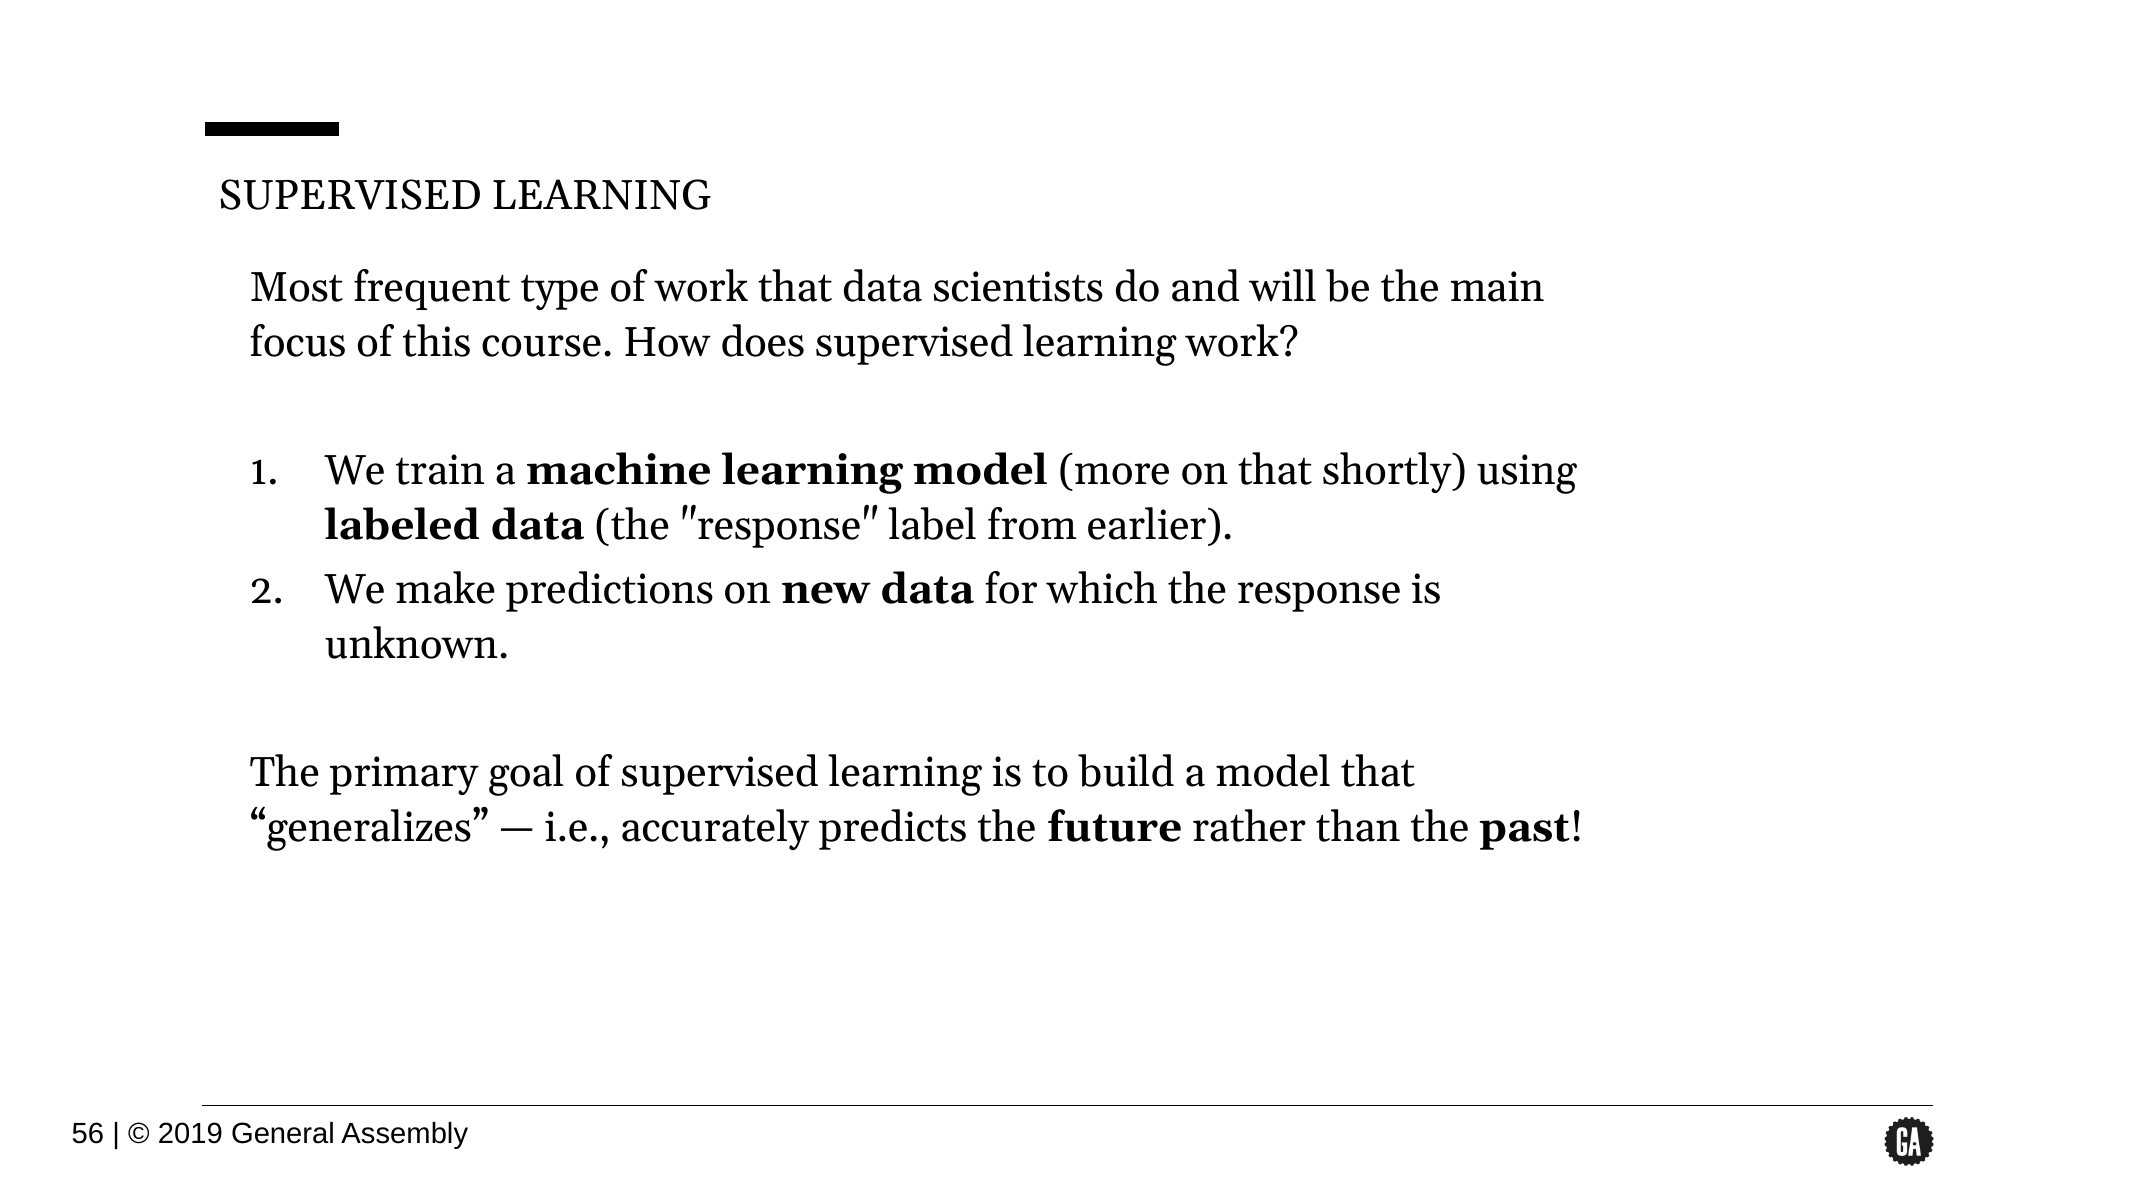

SUPERVISED LEARNING
Most frequent type of work that data scientists do and will be the main focus of this course. How does supervised learning work?

We train a machine learning model (more on that shortly) using labeled data (the "response" label from earlier).
We make predictions on new data for which the response is unknown.

The primary goal of supervised learning is to build a model that “generalizes” — i.e., accurately predicts the future rather than the past!